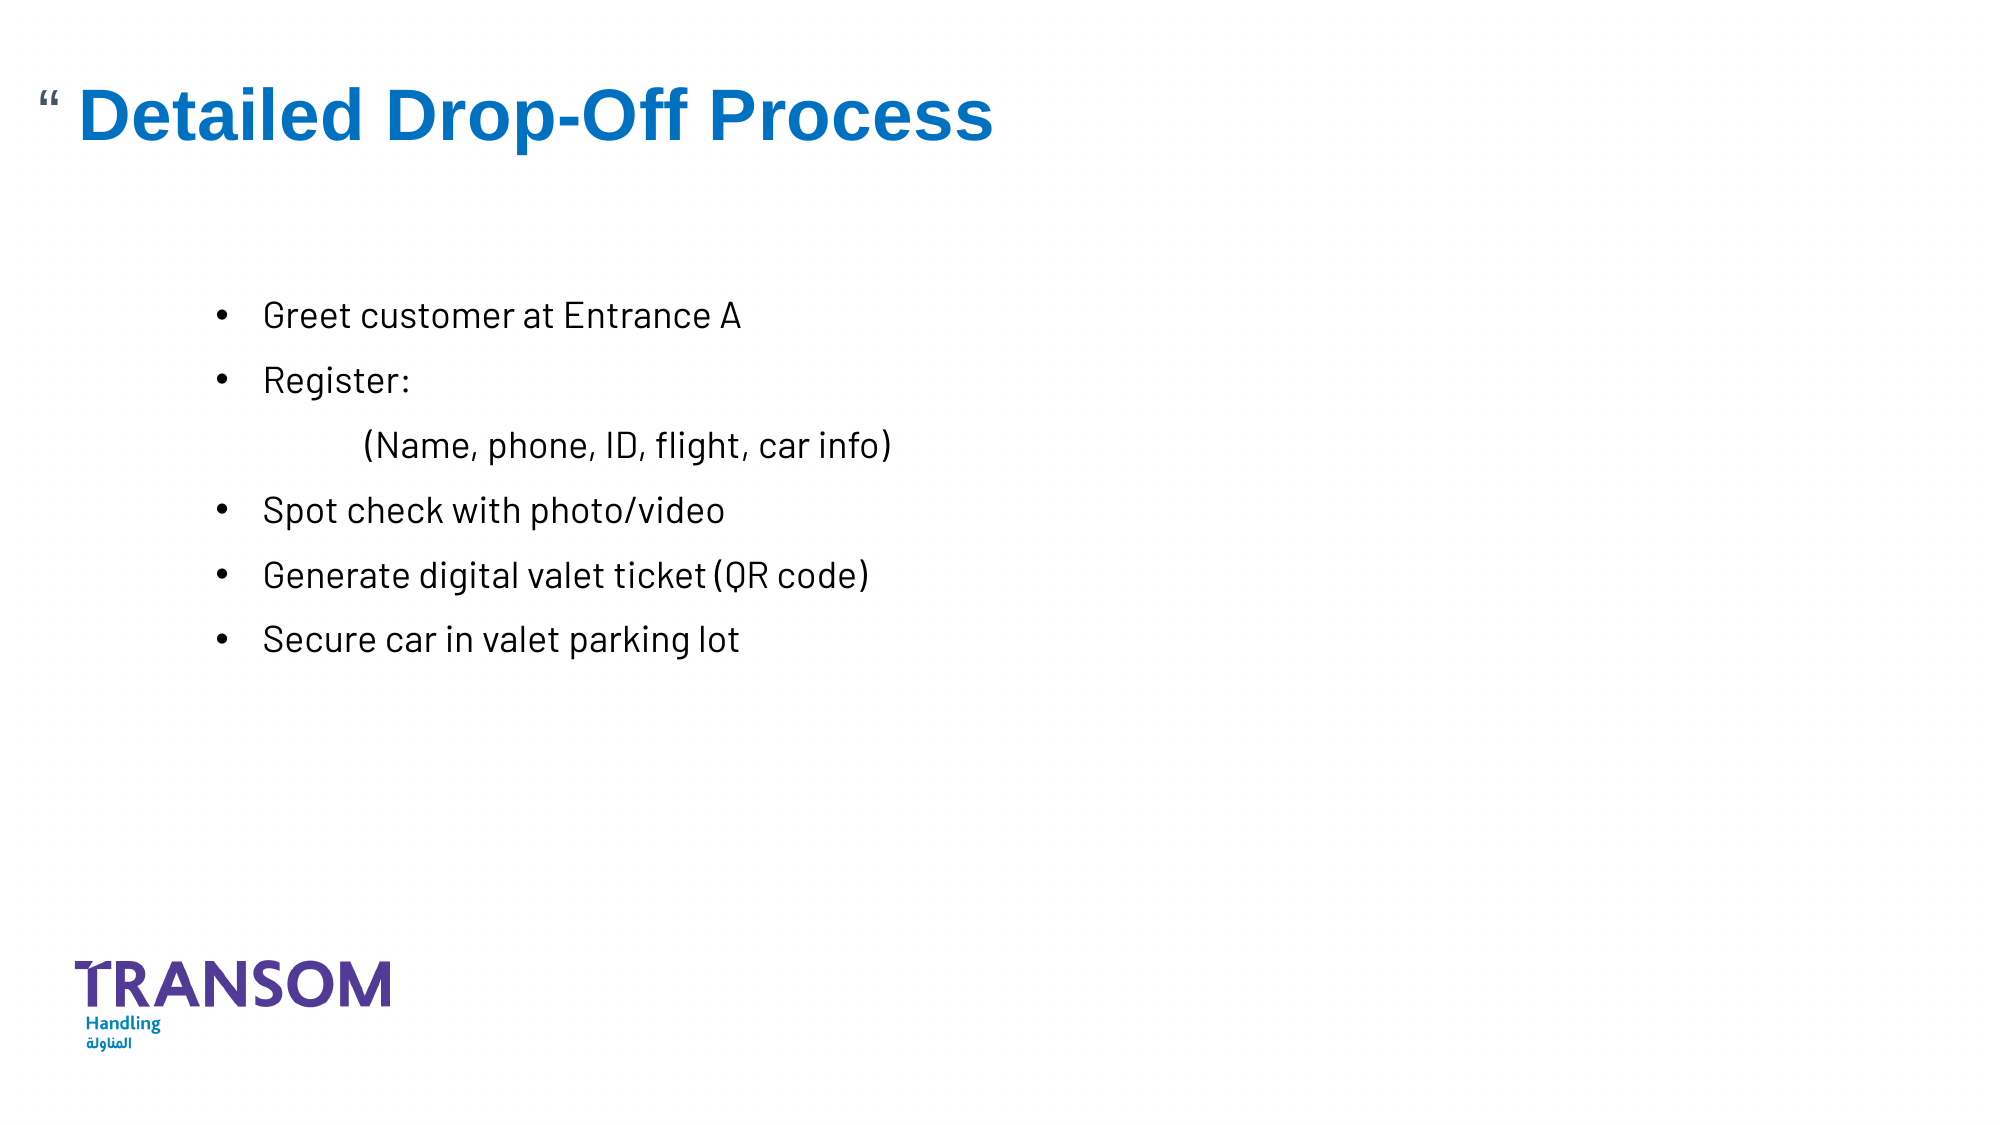

Detailed Drop-Off Process
Greet customer at Entrance A
Register:
		(Name, phone, ID, flight, car info)
Spot check with photo/video
Generate digital valet ticket (QR code)
Secure car in valet parking lot